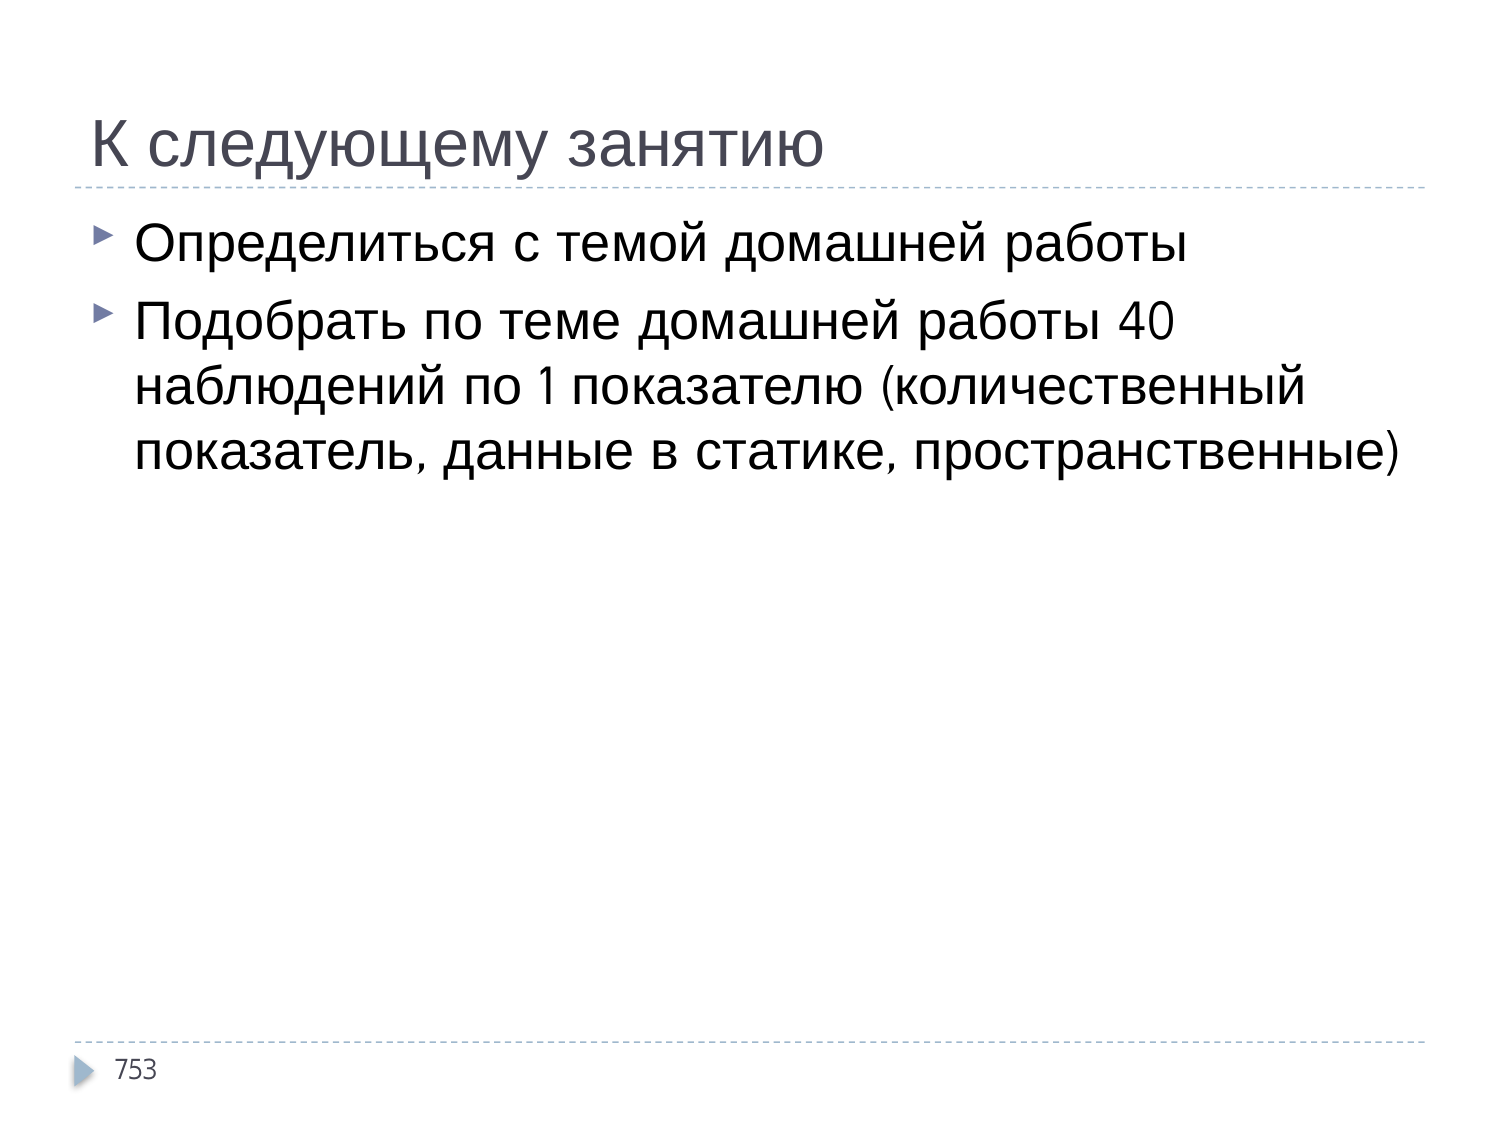

# К следующему занятию
Определиться с темой домашней работы
Подобрать по теме домашней работы 40 наблюдений по 1 показателю (количественный показатель, данные в статике, пространственные)

753